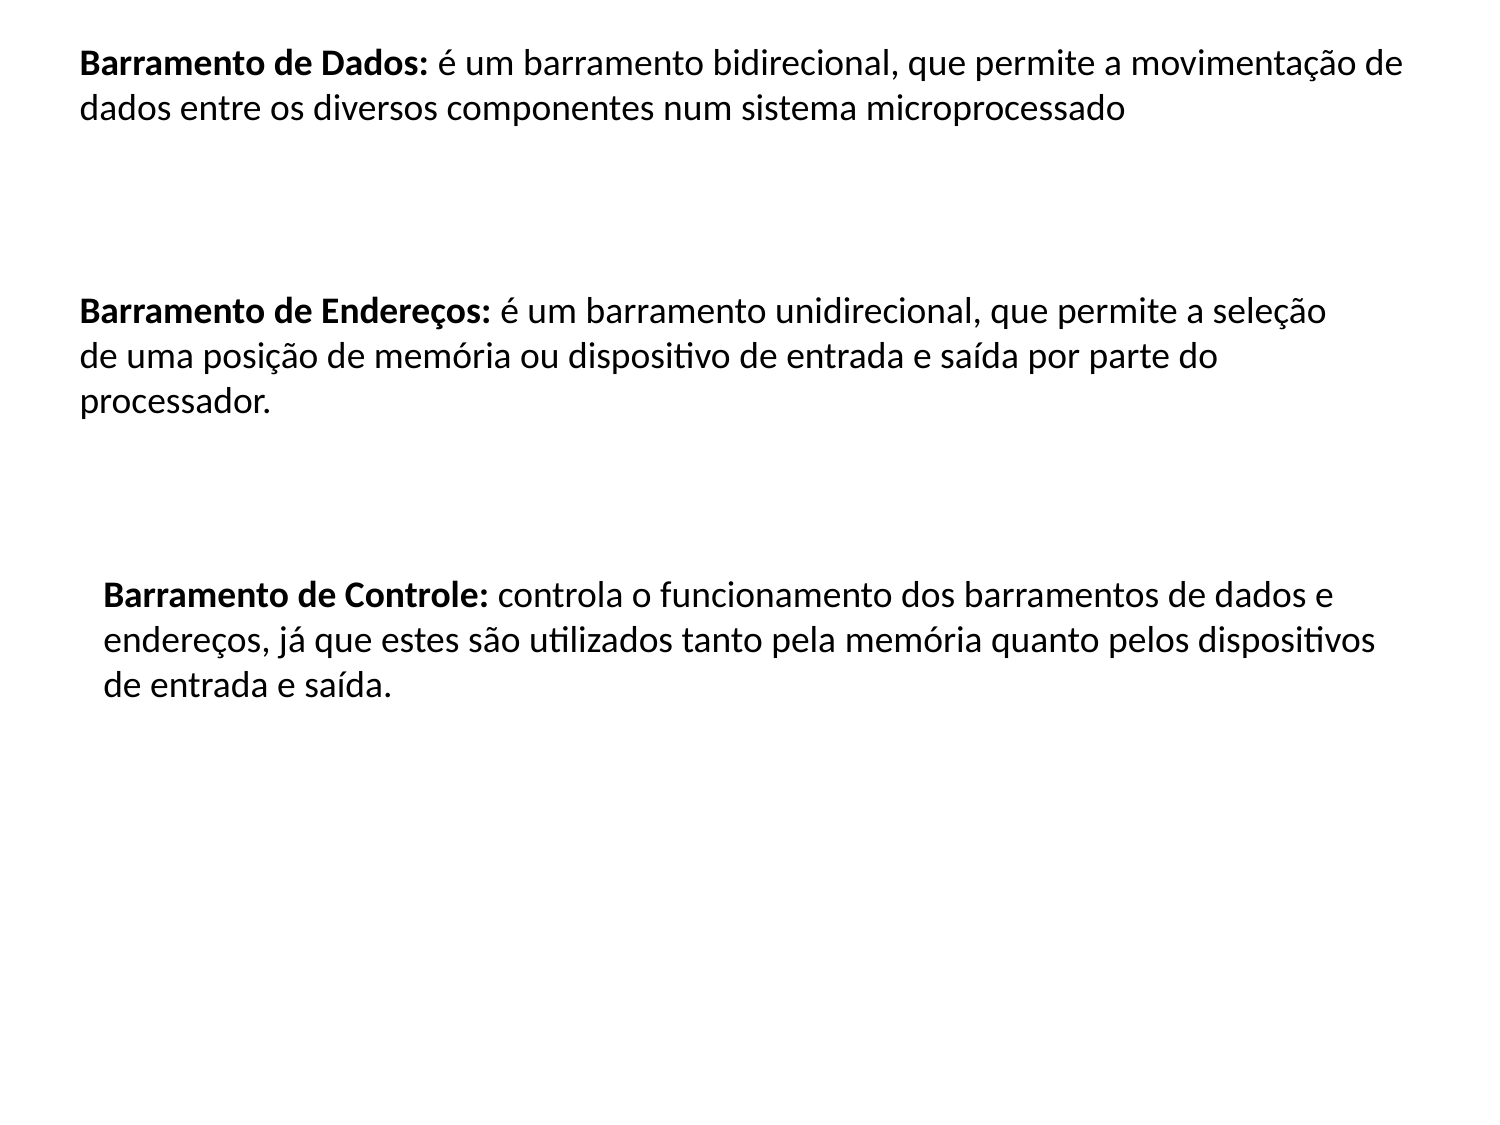

Barramento de Dados: é um barramento bidirecional, que permite a movimentação de dados entre os diversos componentes num sistema microprocessado
Barramento de Endereços: é um barramento unidirecional, que permite a seleção de uma posição de memória ou dispositivo de entrada e saída por parte do processador.
Barramento de Controle: controla o funcionamento dos barramentos de dados e endereços, já que estes são utilizados tanto pela memória quanto pelos dispositivos de entrada e saída.